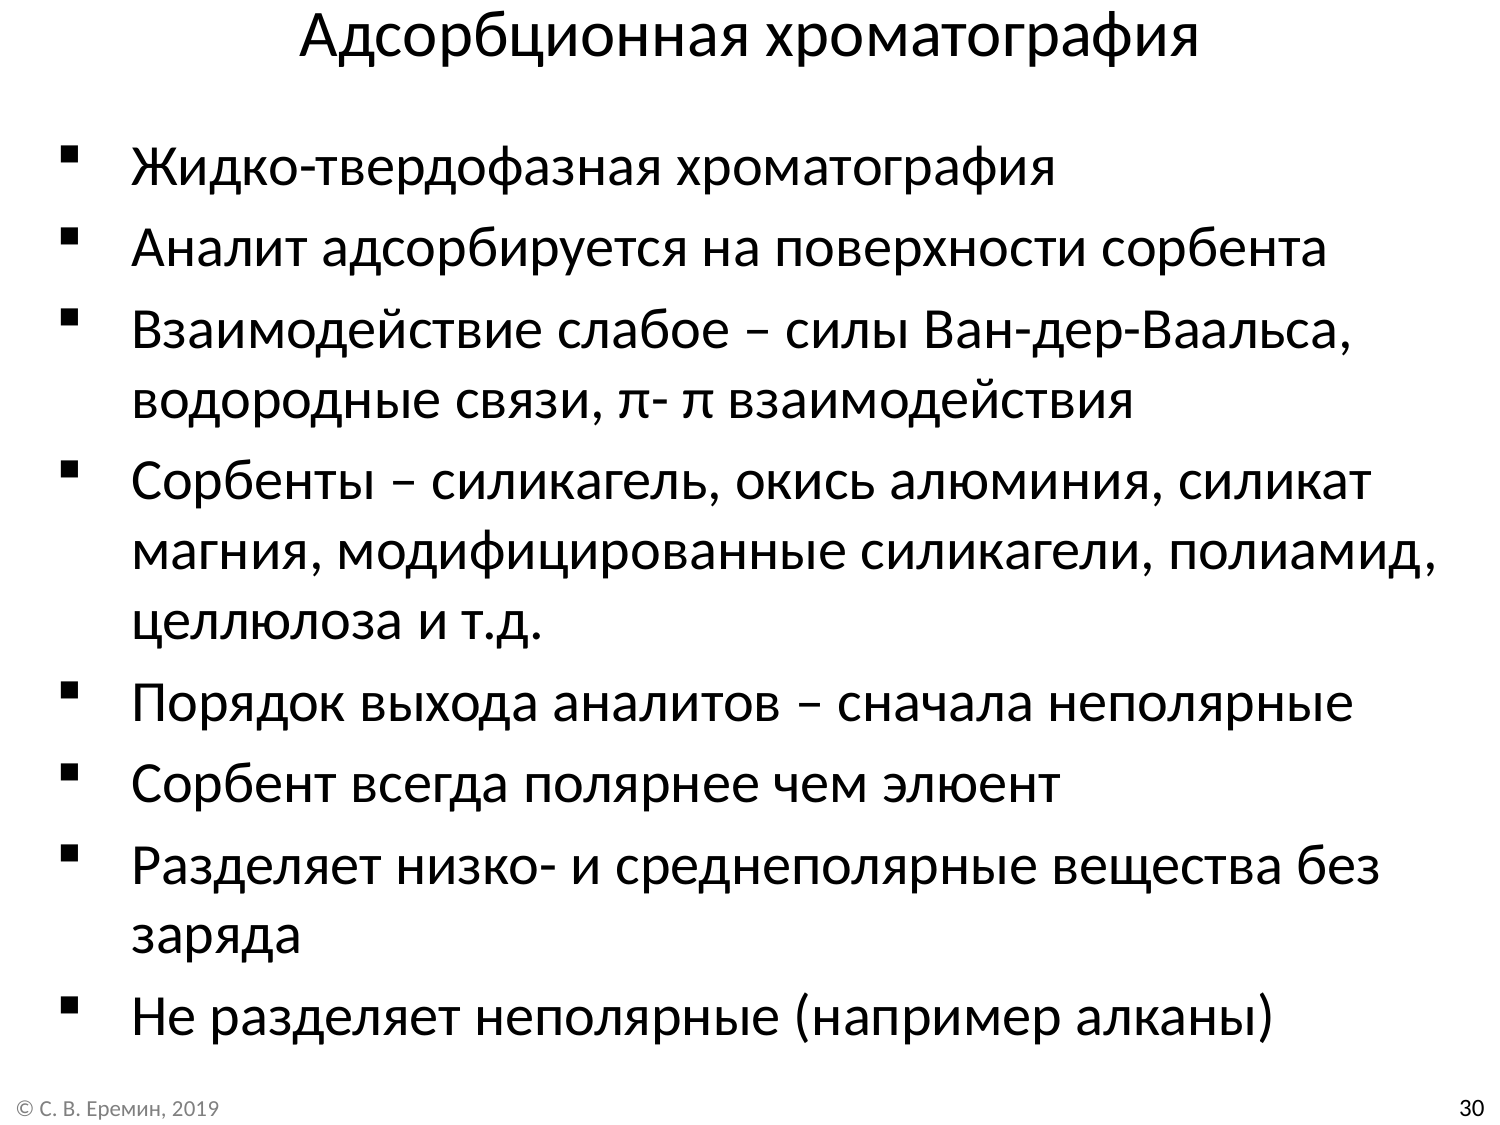

# Адсорбционная хроматография
Жидко-твердофазная хроматография
Аналит адсорбируется на поверхности сорбента
Взаимодействие слабое – силы Ван-дер-Ваальса, водородные связи, π- π взаимодействия
Сорбенты – силикагель, окись алюминия, силикат магния, модифицированные силикагели, полиамид, целлюлоза и т.д.
Порядок выхода аналитов – сначала неполярные
Сорбент всегда полярнее чем элюент
Разделяет низко- и среднеполярные вещества без заряда
Не разделяет неполярные (например алканы)

30